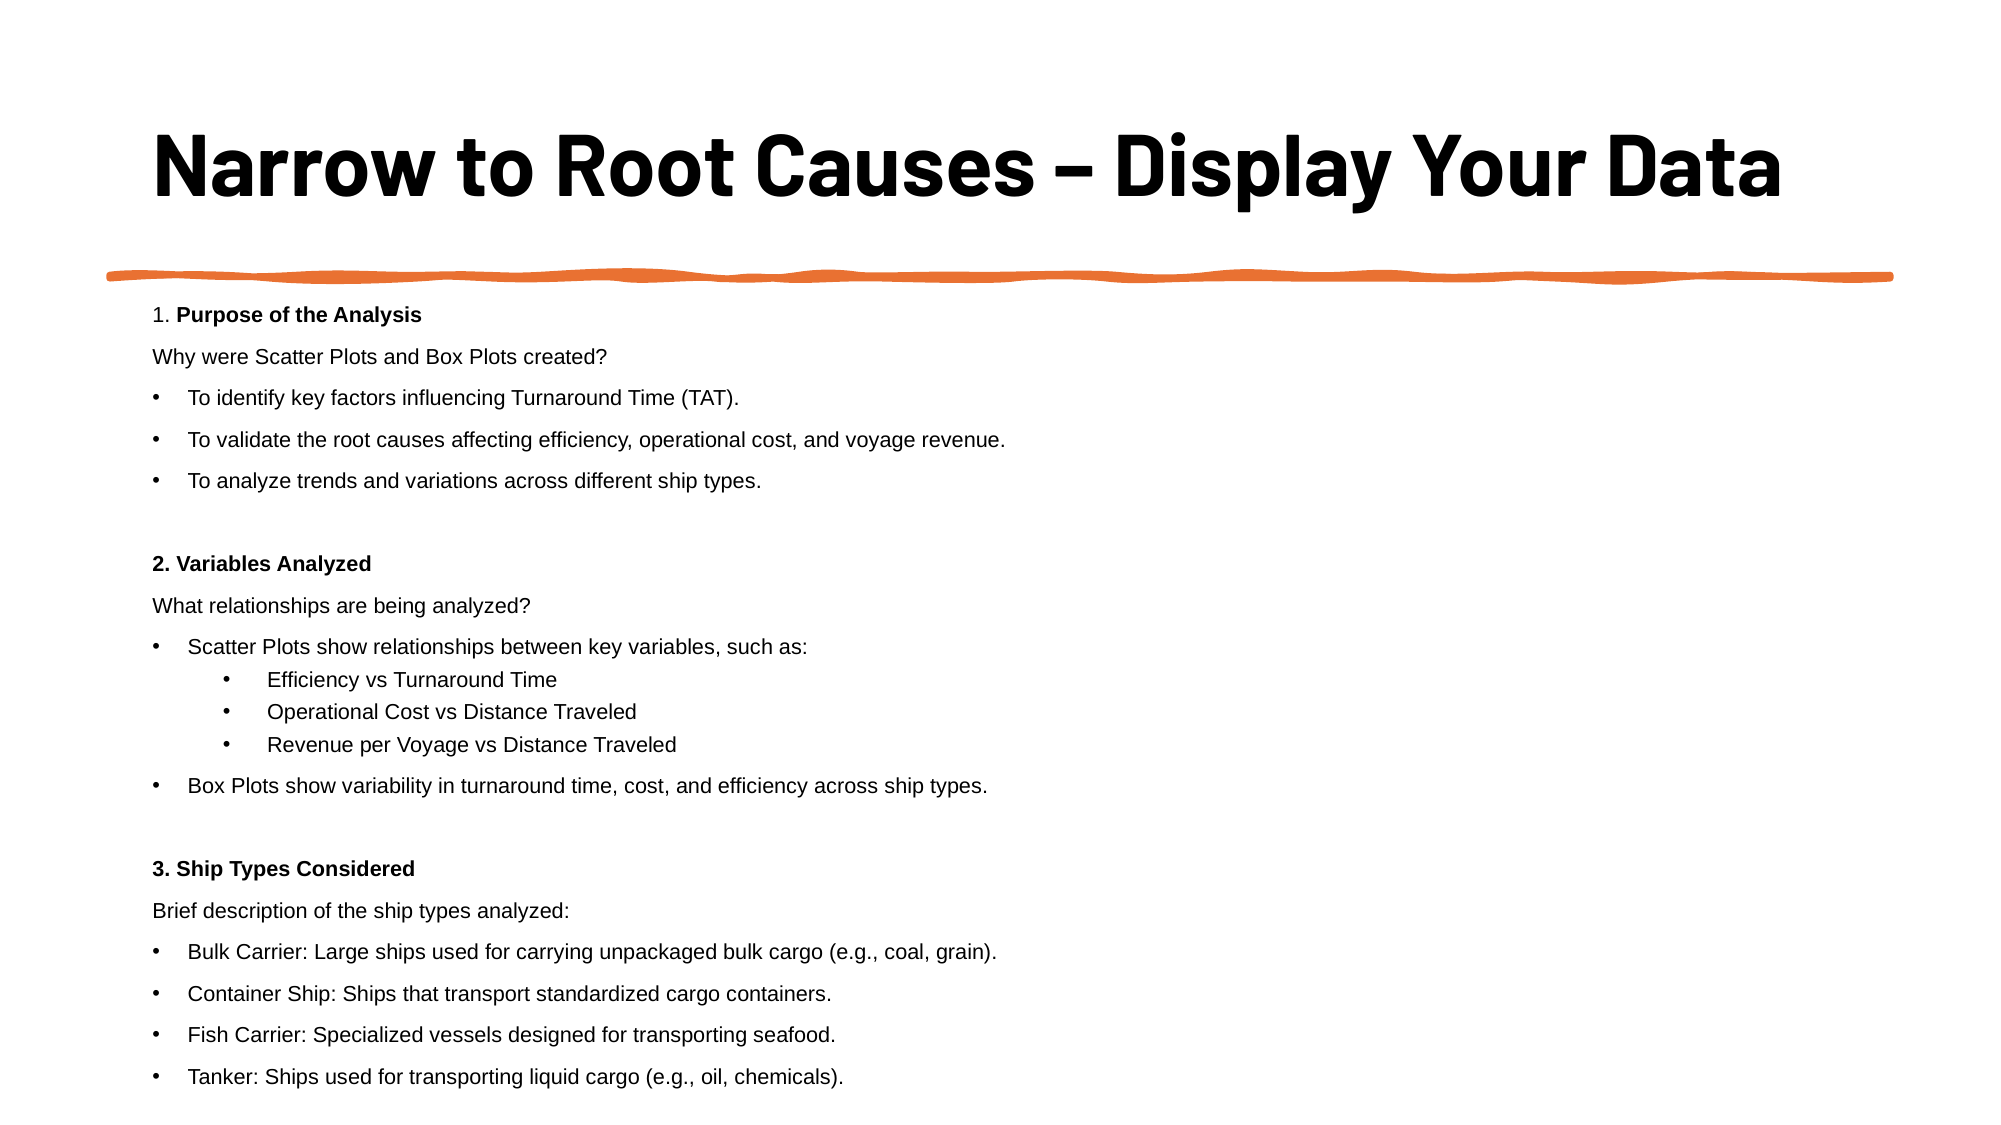

# Narrow to Root Causes – Display Your Data

1. Purpose of the Analysis
Why were Scatter Plots and Box Plots created?
To identify key factors influencing Turnaround Time (TAT).
To validate the root causes affecting efficiency, operational cost, and voyage revenue.
To analyze trends and variations across different ship types.

2. Variables Analyzed
What relationships are being analyzed?
Scatter Plots show relationships between key variables, such as:
Efficiency vs Turnaround Time
Operational Cost vs Distance Traveled
Revenue per Voyage vs Distance Traveled
Box Plots show variability in turnaround time, cost, and efficiency across ship types.

3. Ship Types Considered
Brief description of the ship types analyzed:
Bulk Carrier: Large ships used for carrying unpackaged bulk cargo (e.g., coal, grain).
Container Ship: Ships that transport standardized cargo containers.
Fish Carrier: Specialized vessels designed for transporting seafood.
Tanker: Ships used for transporting liquid cargo (e.g., oil, chemicals).